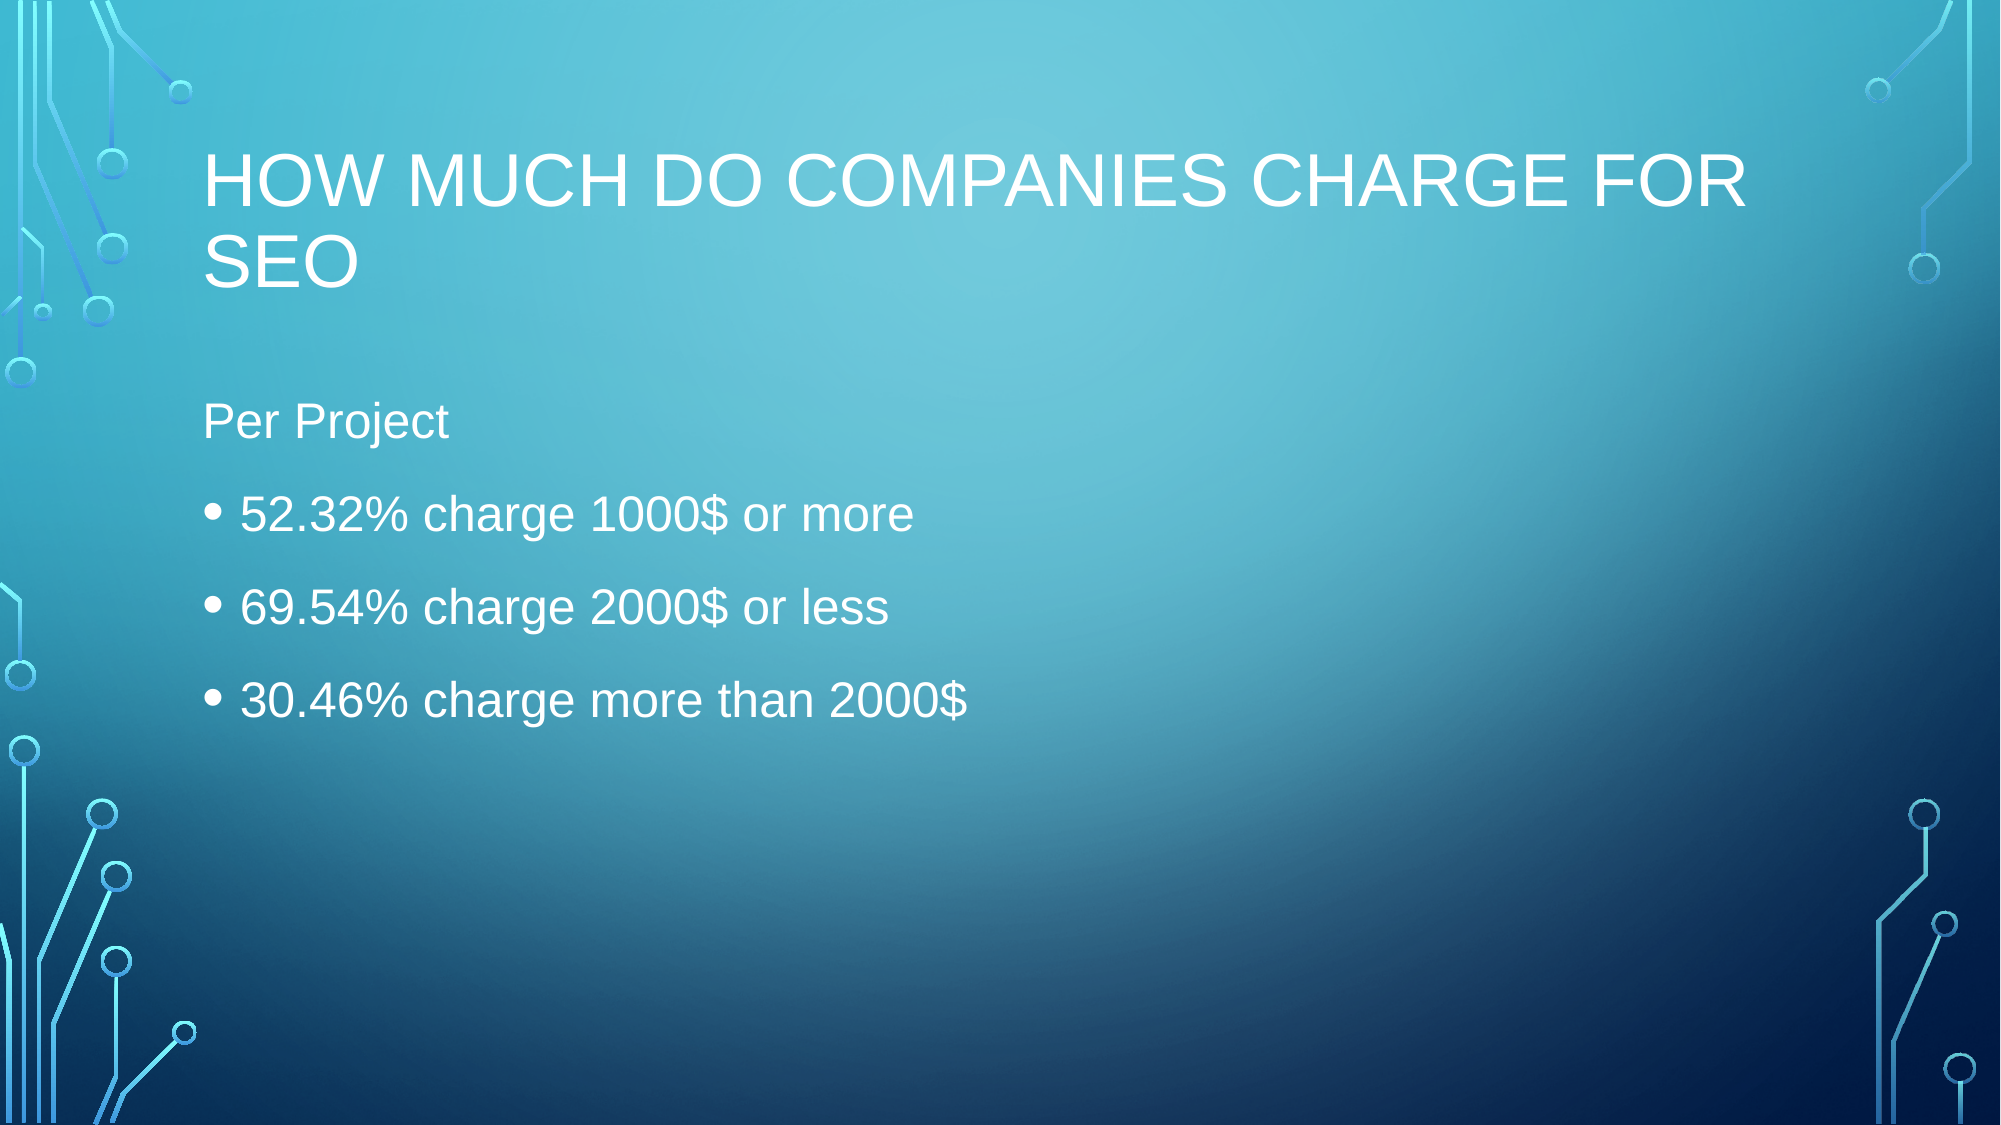

# How much do Companies Charge for SEO
Per Project
52.32% charge 1000$ or more
69.54% charge 2000$ or less
30.46% charge more than 2000$